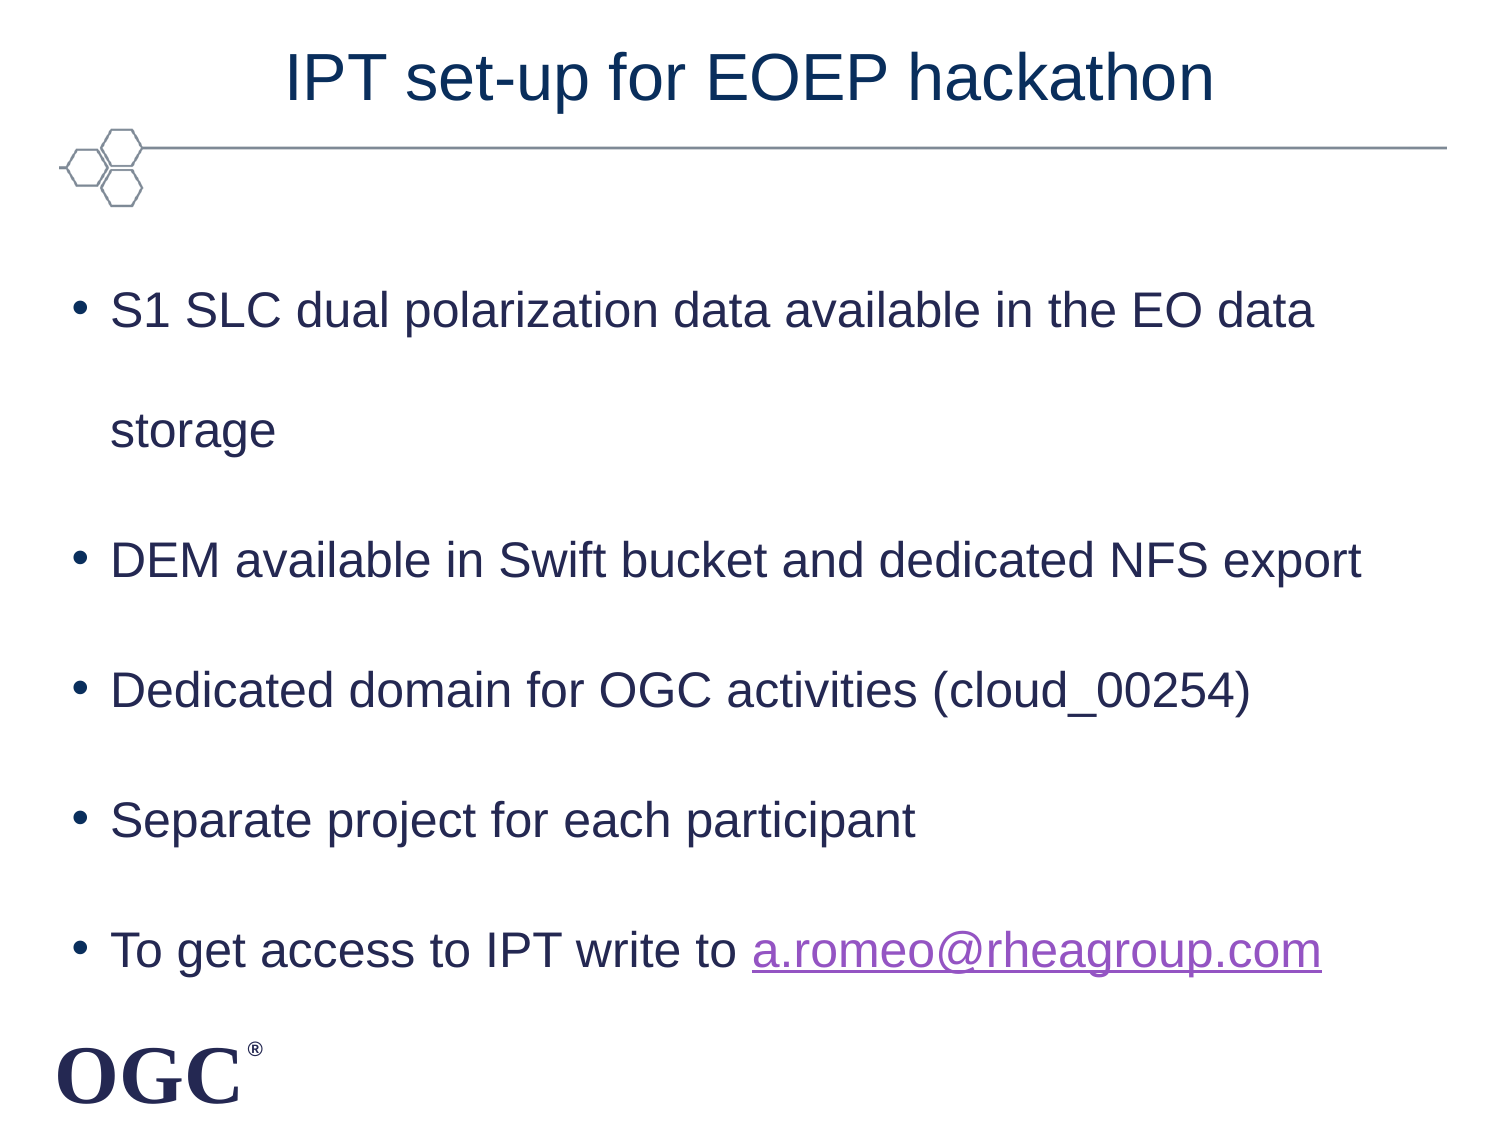

# IPT set-up for EOEP hackathon
S1 SLC dual polarization data available in the EO data storage
DEM available in Swift bucket and dedicated NFS export
Dedicated domain for OGC activities (cloud_00254)
Separate project for each participant
To get access to IPT write to a.romeo@rheagroup.com